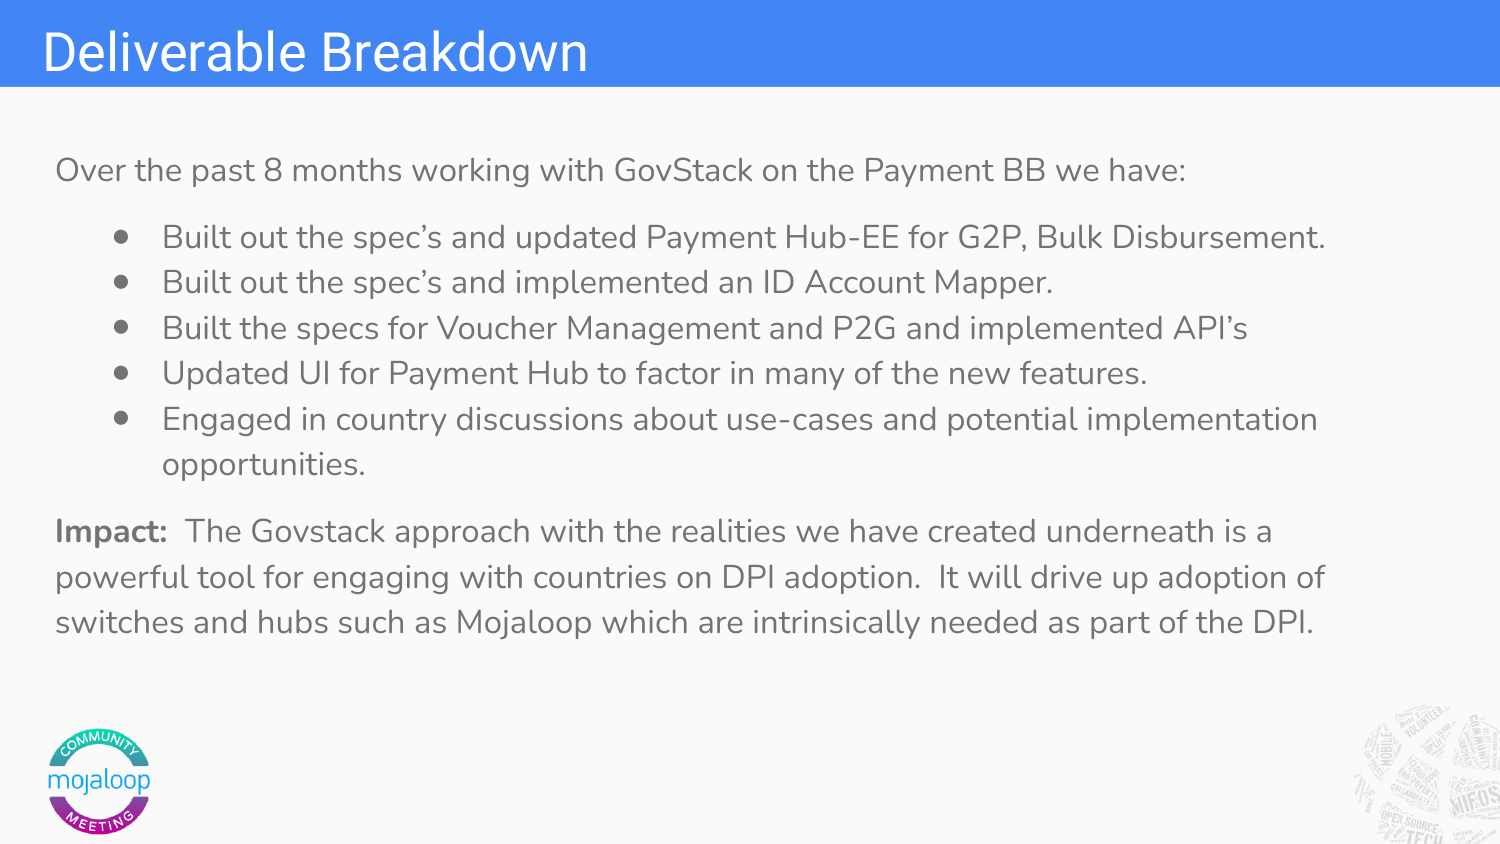

# Deliverable Breakdown
Over the past 8 months working with GovStack on the Payment BB we have:
Built out the spec’s and updated Payment Hub-EE for G2P, Bulk Disbursement.
Built out the spec’s and implemented an ID Account Mapper.
Built the specs for Voucher Management and P2G and implemented API’s
Updated UI for Payment Hub to factor in many of the new features.
Engaged in country discussions about use-cases and potential implementation opportunities.
Impact:  The Govstack approach with the realities we have created underneath is a powerful tool for engaging with countries on DPI adoption.  It will drive up adoption of switches and hubs such as Mojaloop which are intrinsically needed as part of the DPI.